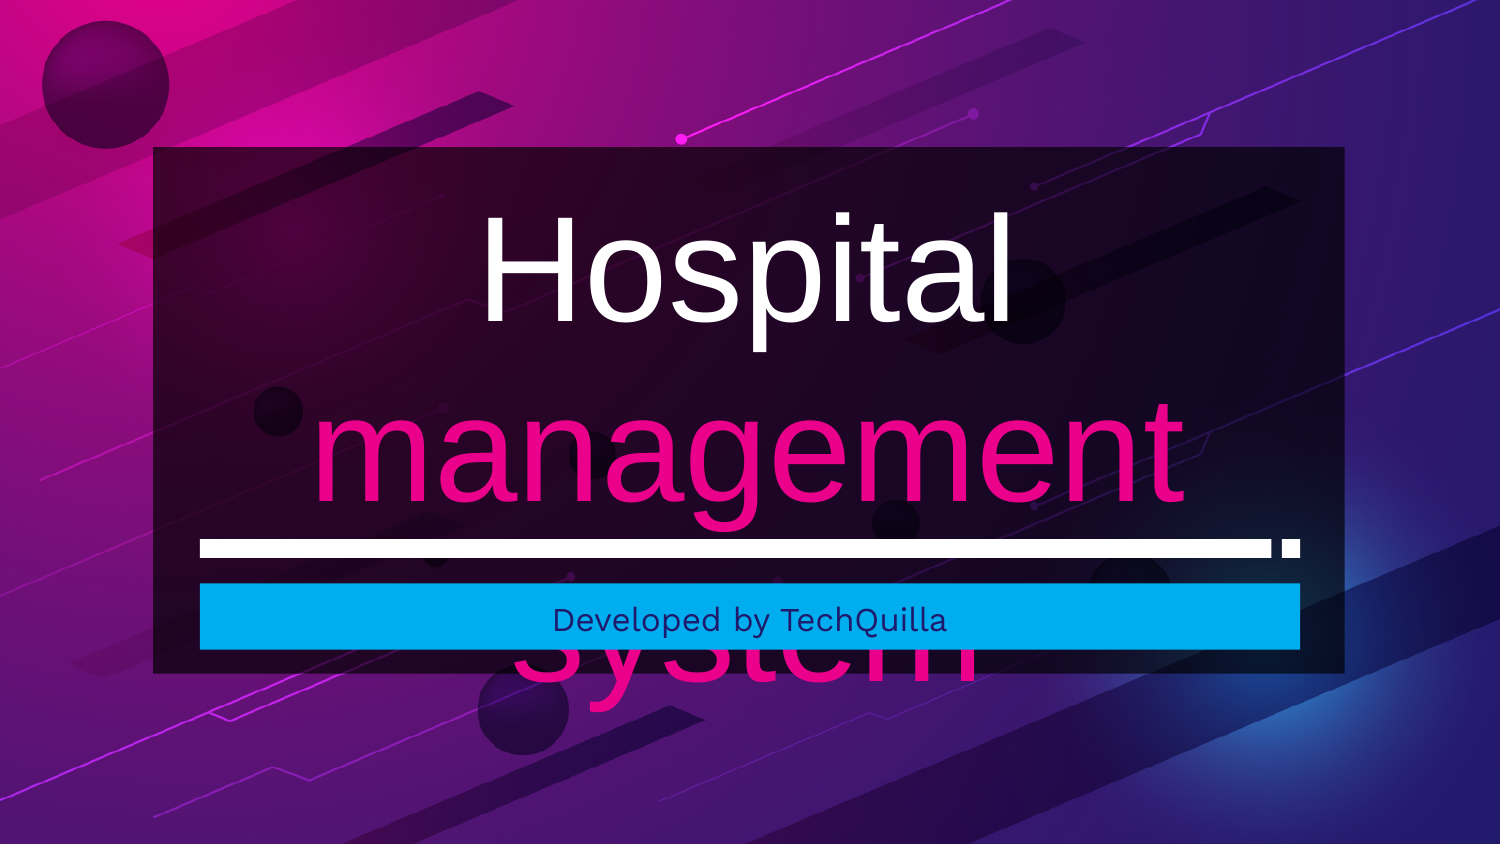

# Hospital management system

Developed by TechQuilla